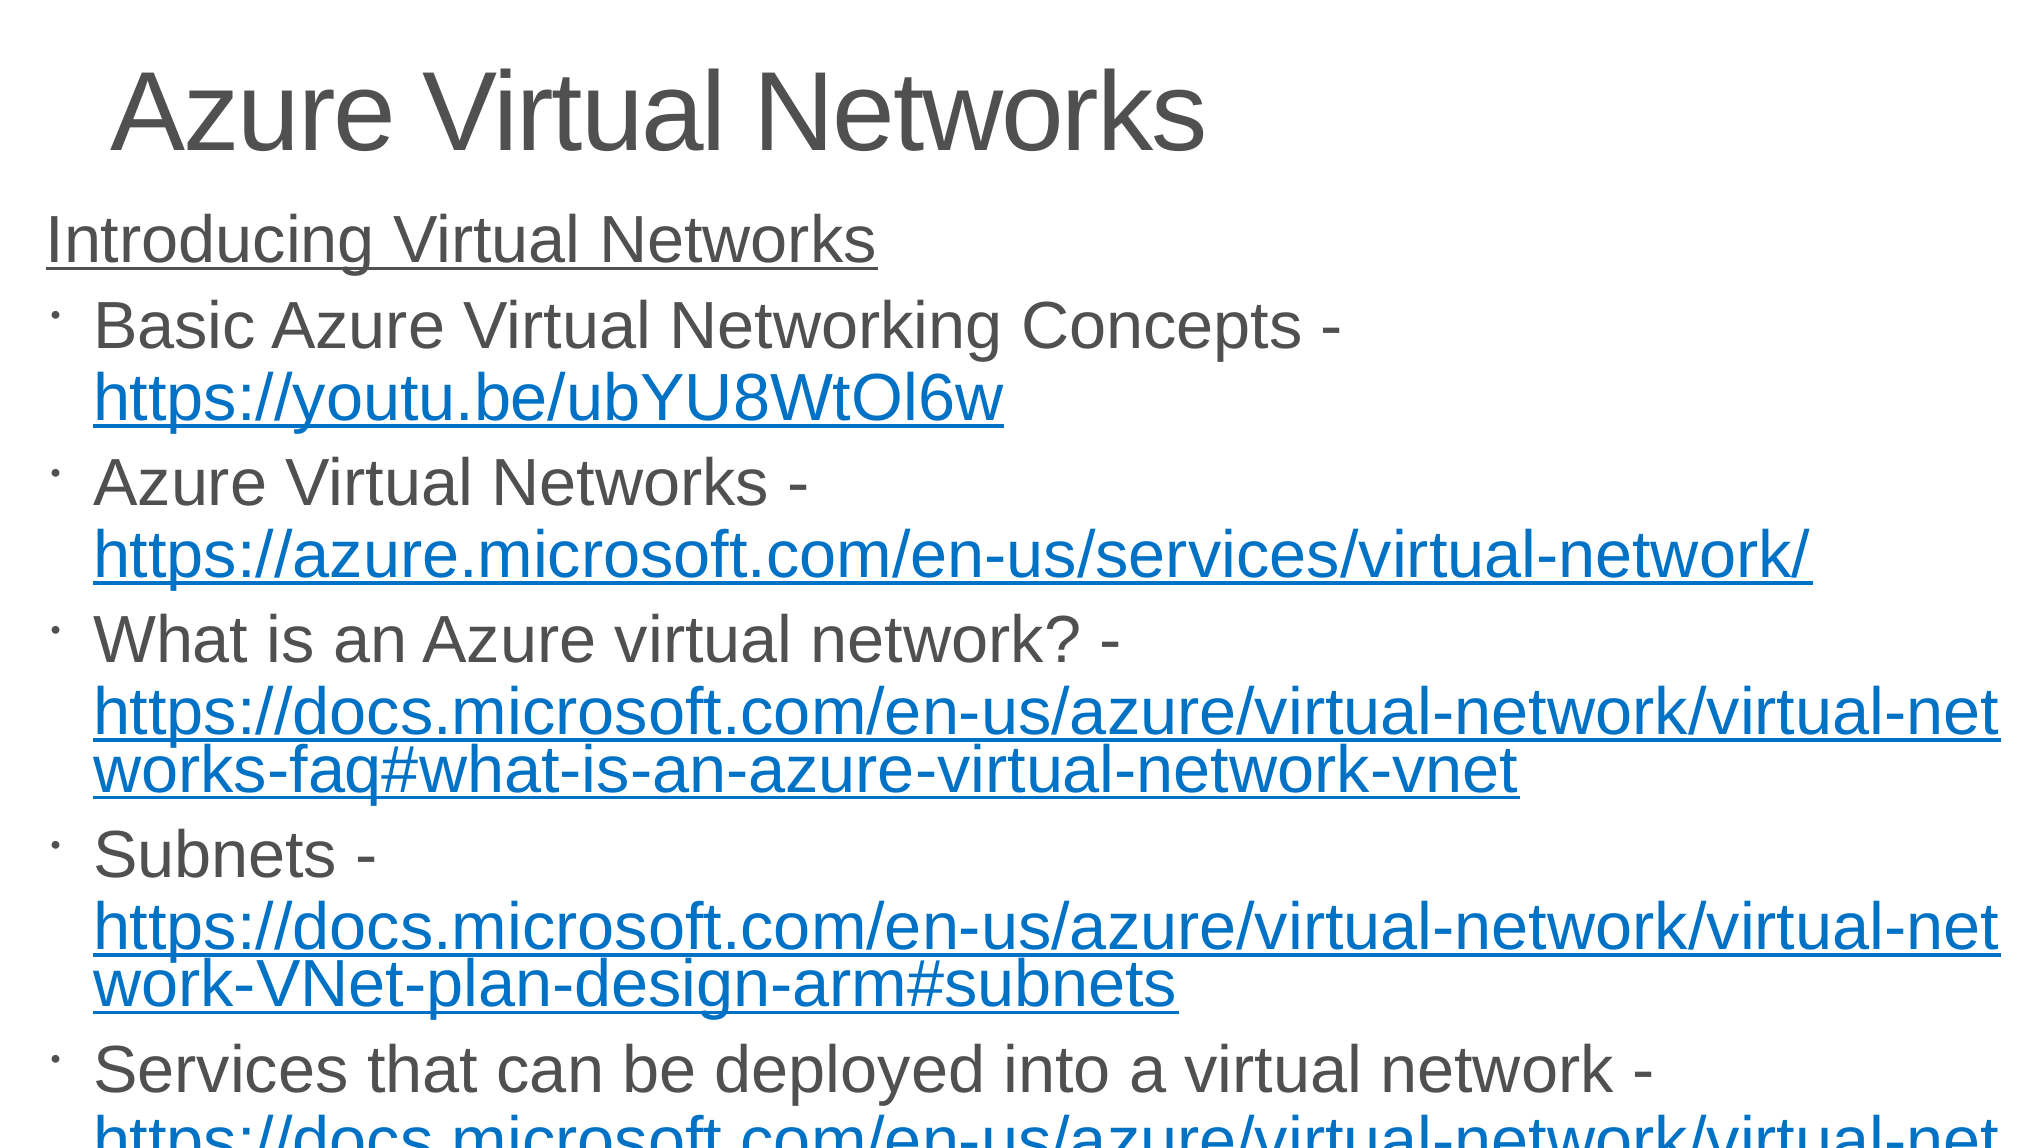

# Azure Virtual Networks
Introducing Virtual Networks
Basic Azure Virtual Networking Concepts - https://youtu.be/ubYU8WtOl6w
Azure Virtual Networks - https://azure.microsoft.com/en-us/services/virtual-network/
What is an Azure virtual network? - https://docs.microsoft.com/en-us/azure/virtual-network/virtual-networks-faq#what-is-an-azure-virtual-network-vnet
Subnets - https://docs.microsoft.com/en-us/azure/virtual-network/virtual-network-VNet-plan-design-arm#subnets
Services that can be deployed into a virtual network - https://docs.microsoft.com/en-us/azure/virtual-network/virtual-network-for-azure-services#services-that-can-be-deployed-into-a-virtual-network